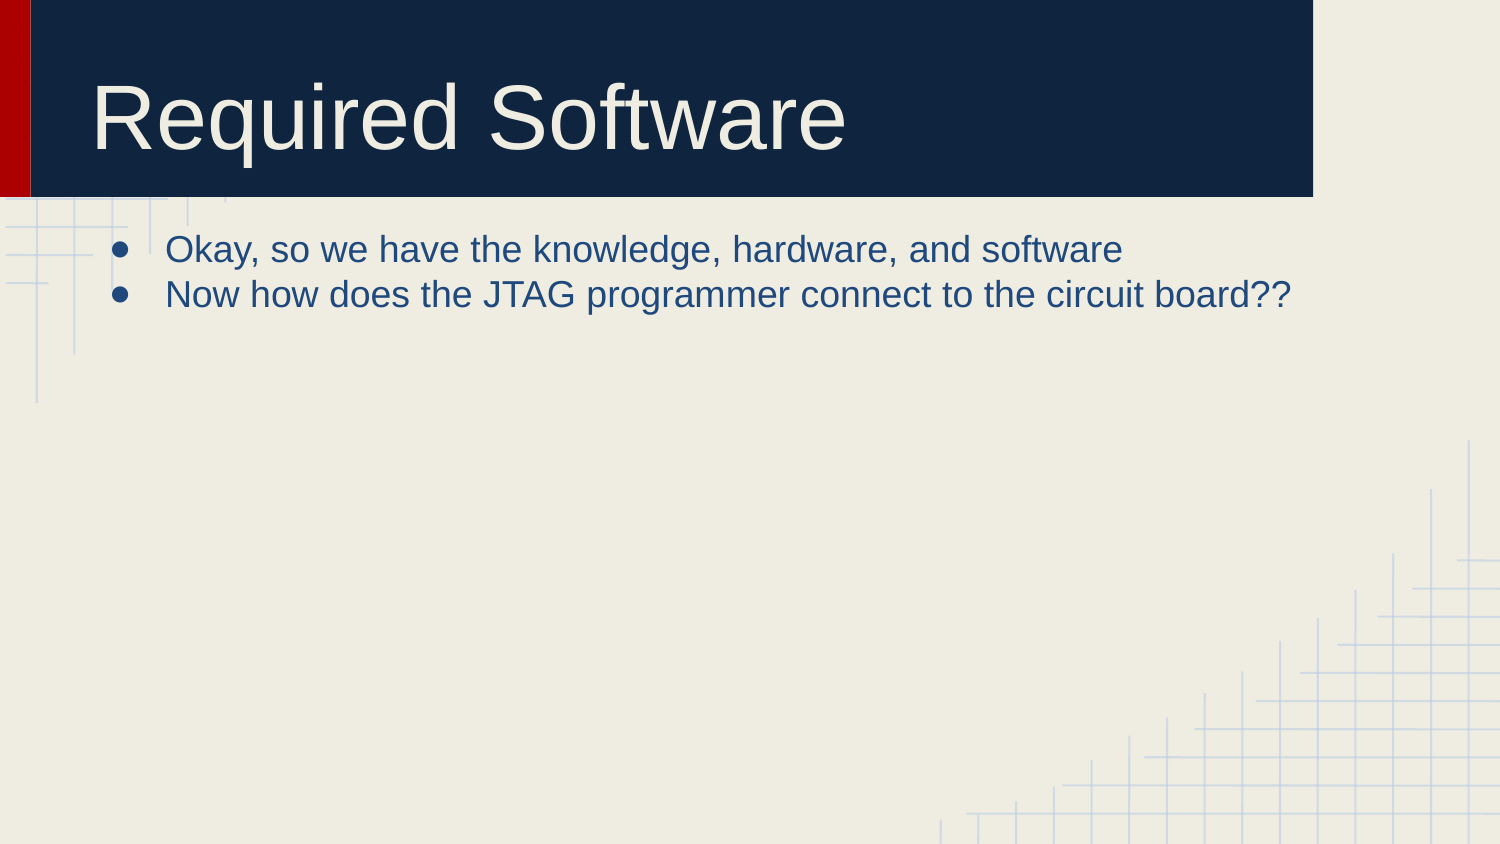

# Required Software
Okay, so we have the knowledge, hardware, and software
Now how does the JTAG programmer connect to the circuit board??